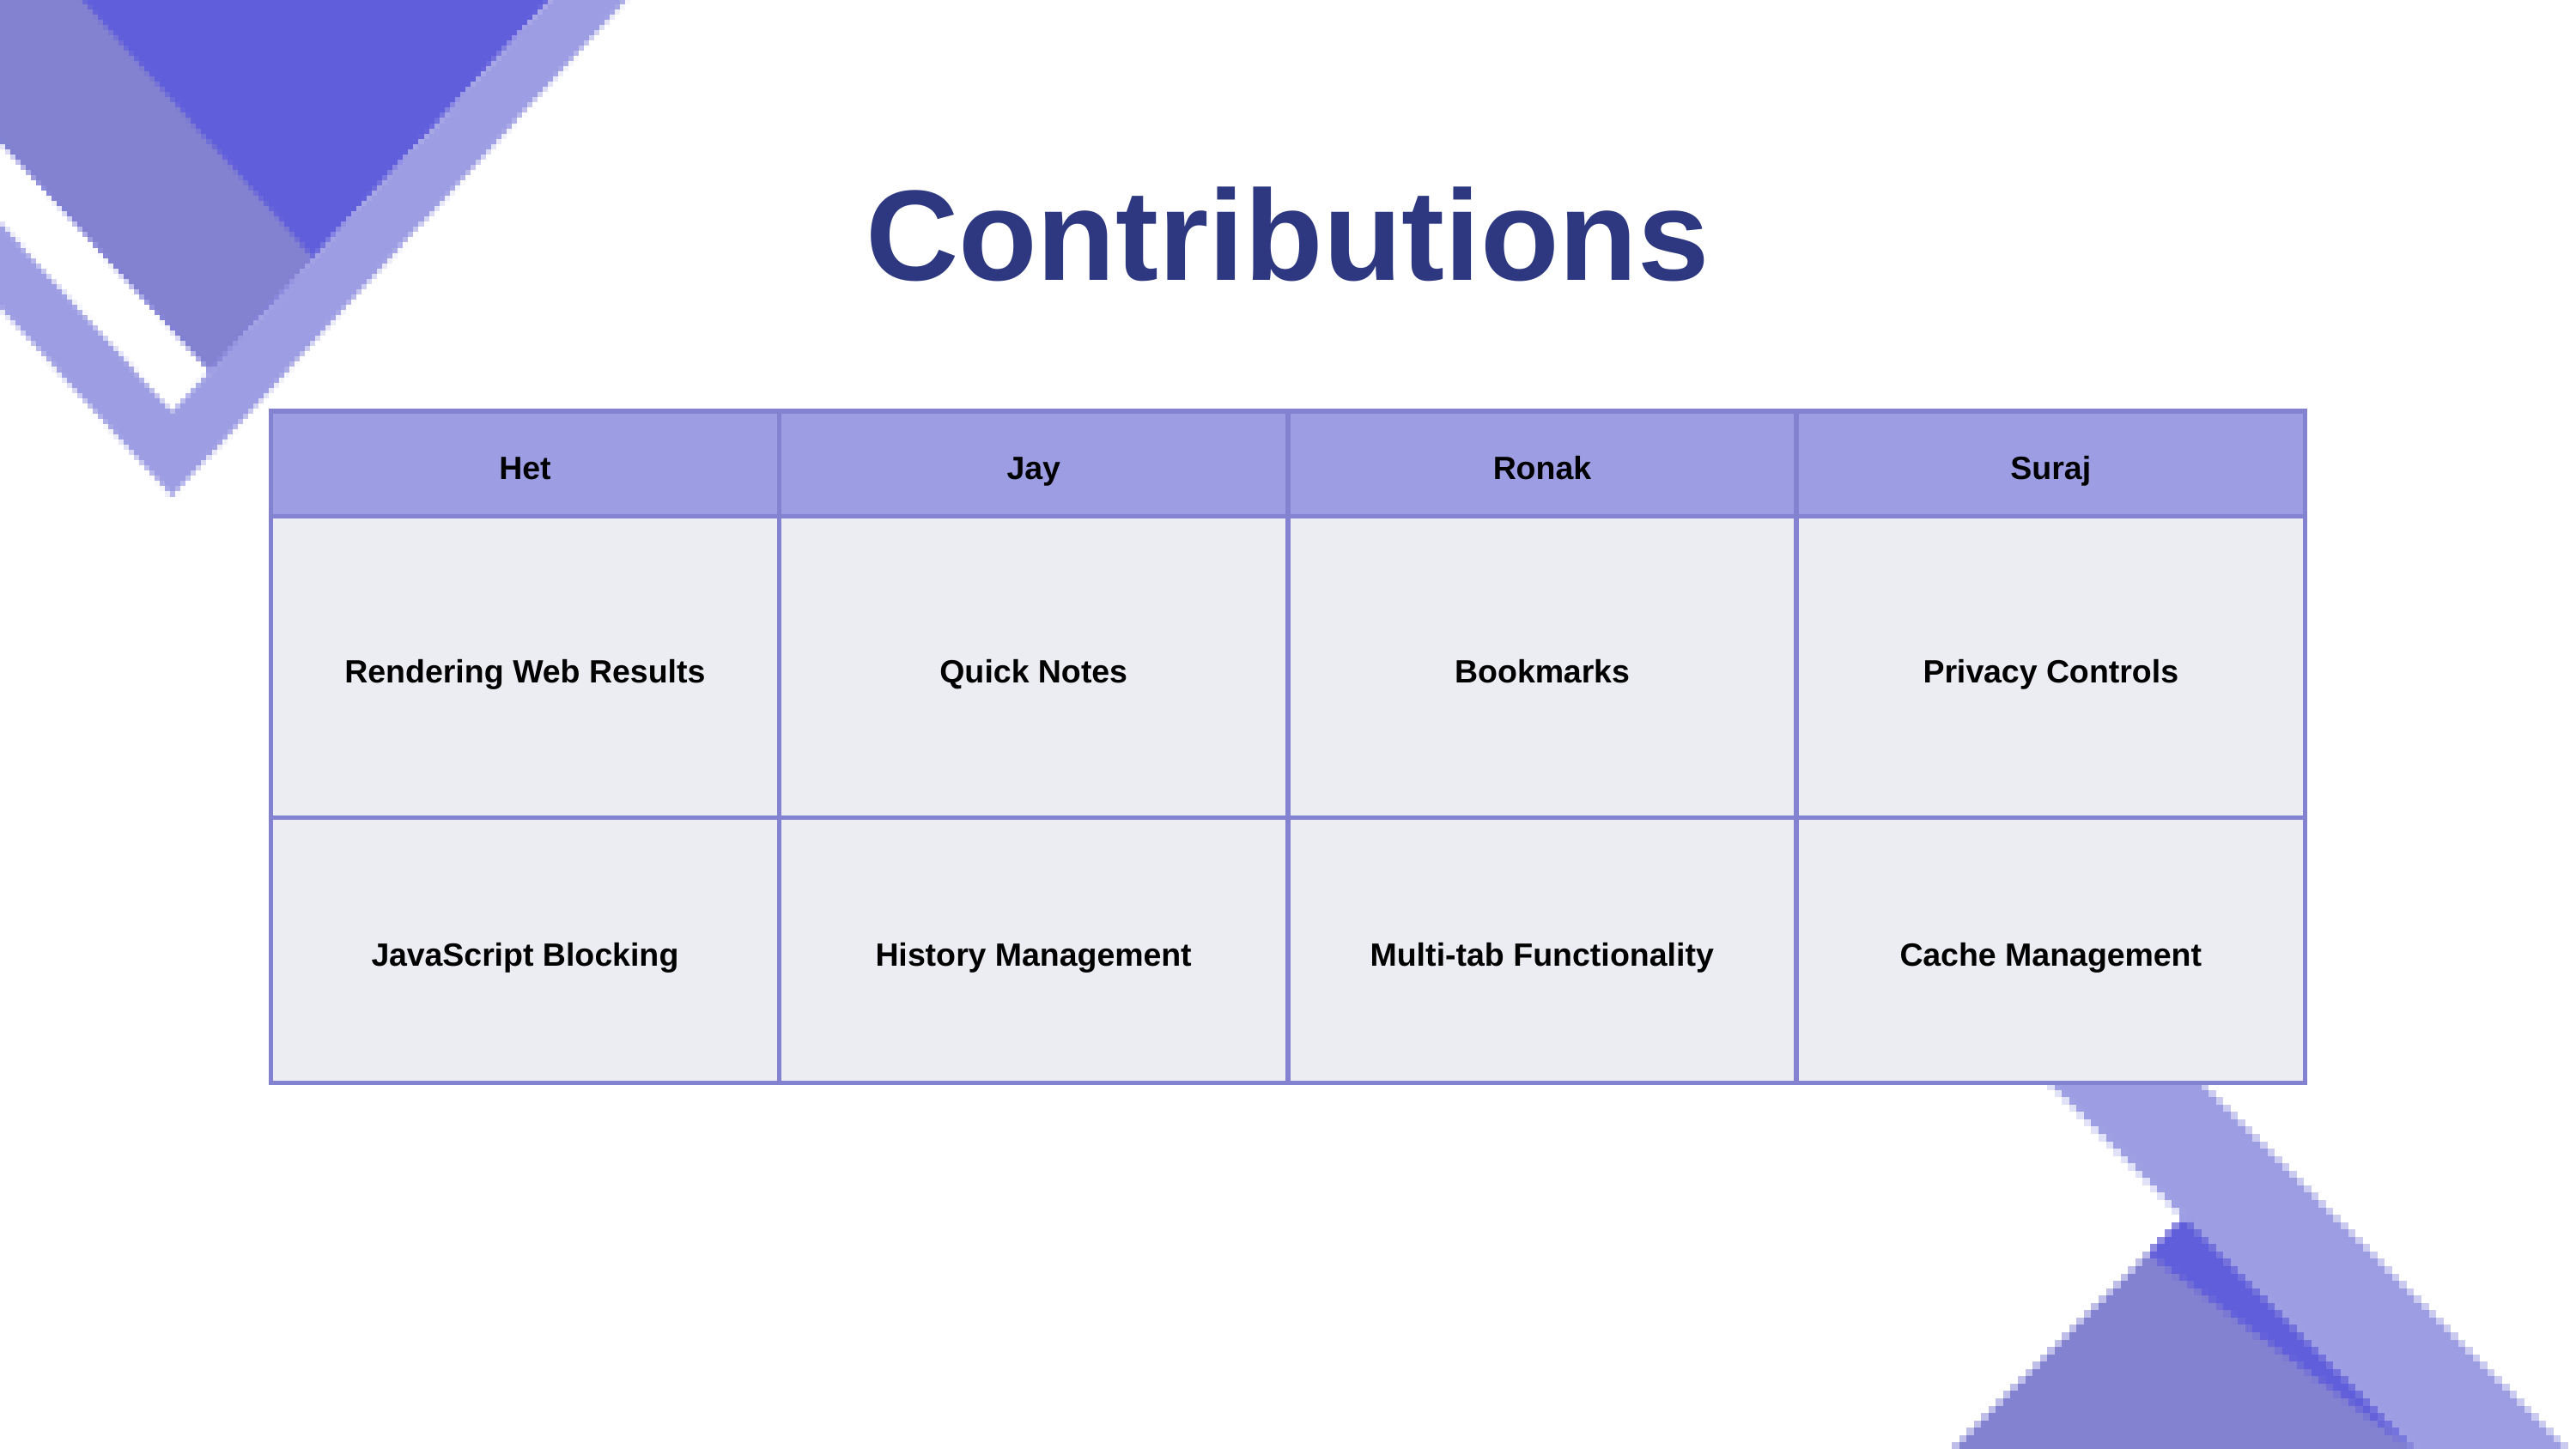

Contributions
| Het | Jay | Ronak | Suraj |
| --- | --- | --- | --- |
| Rendering Web Results | Quick Notes | Bookmarks | Privacy Controls |
| JavaScript Blocking | History Management | Multi-tab Functionality | Cache Management |